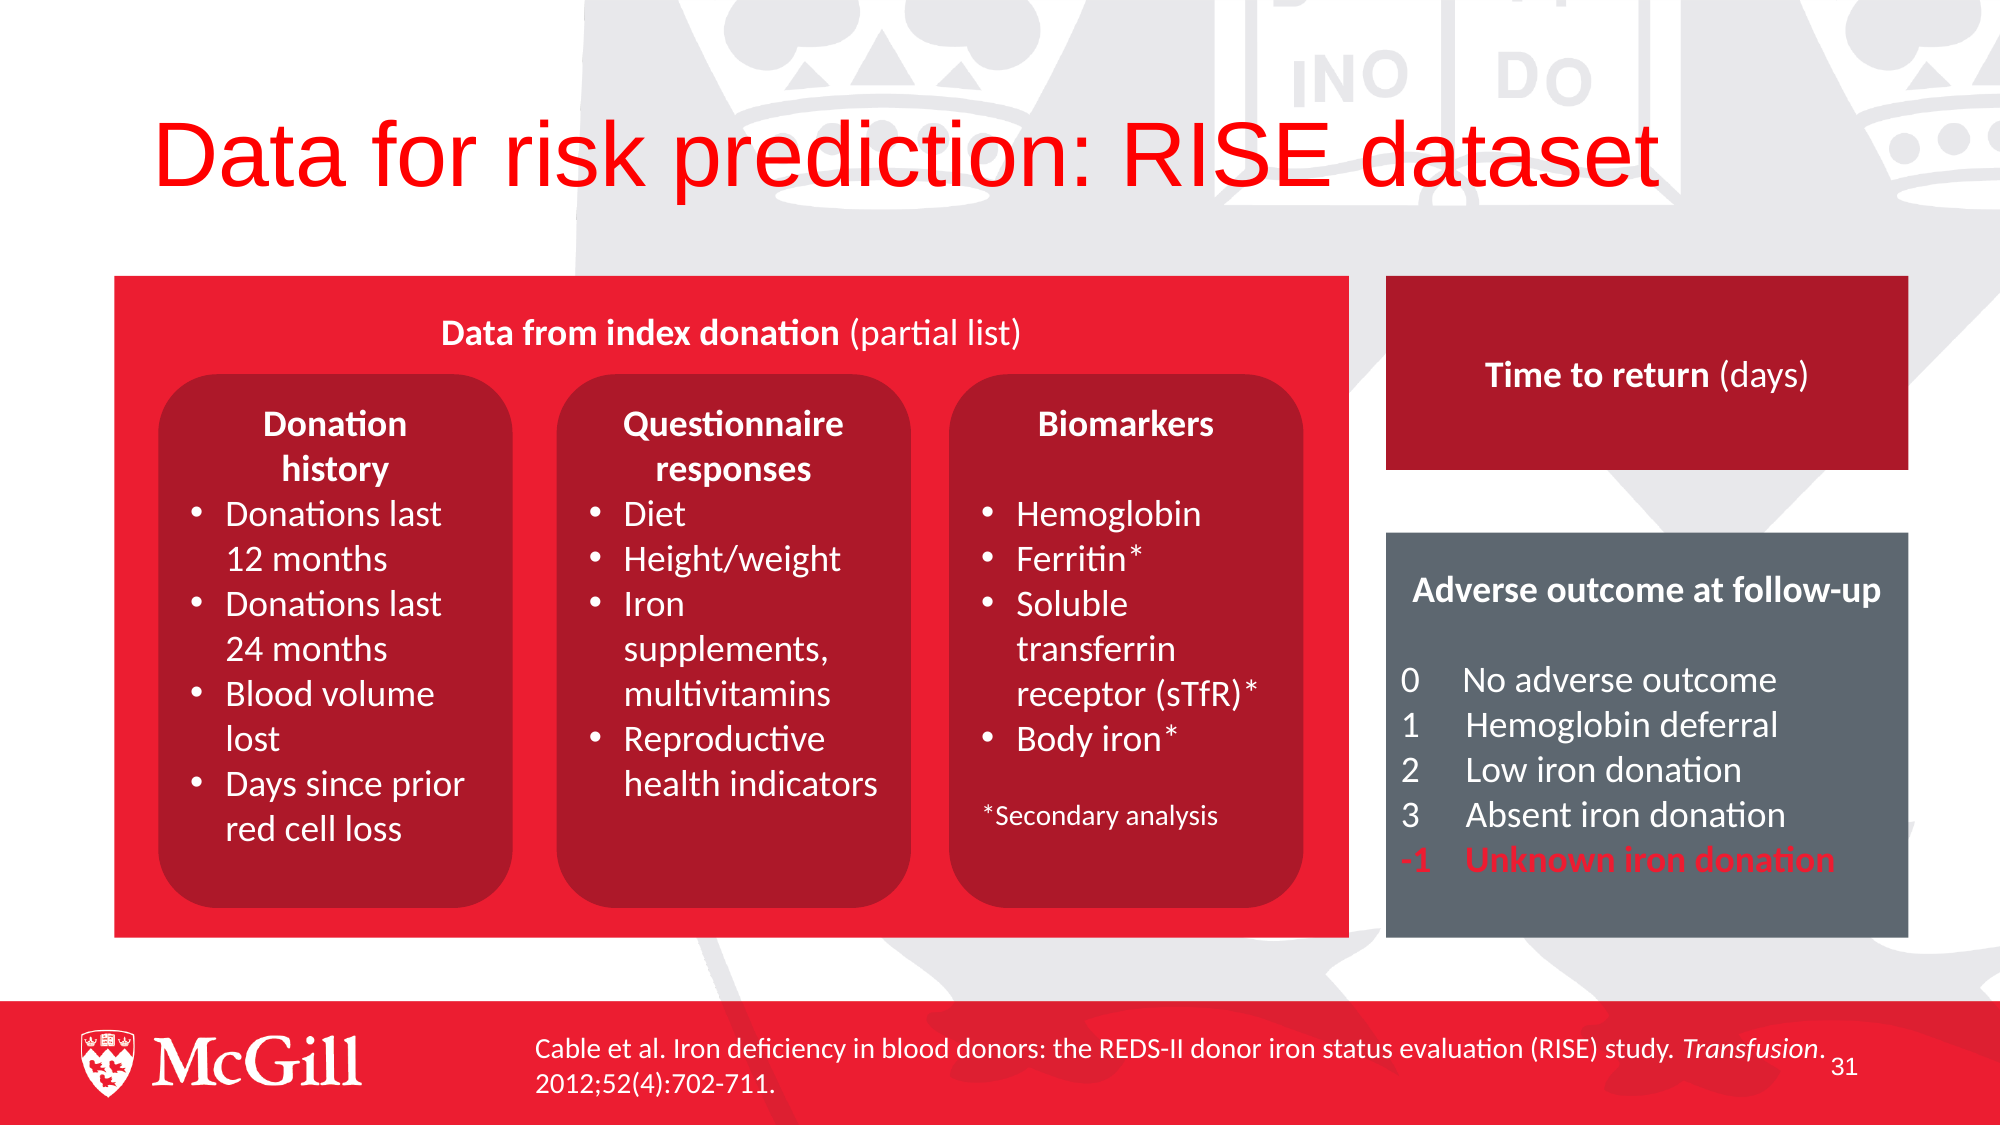

# Data for risk prediction: RISE dataset

Data from index donation (partial list)
Time to return (days)
Donation
history
Donations last 12 months
Donations last 24 months
Blood volume lost
Days since prior red cell loss
Questionnaire responses
Diet
Height/weight
Iron supplements, multivitamins
Reproductive health indicators

Biomarkers

Hemoglobin
Ferritin*
Soluble transferrin receptor (sTfR)*
Body iron*

*Secondary analysis

Adverse outcome at follow-up

0     No adverse outcome
 Hemoglobin deferral
 Low iron donation
 Absent iron donation
-1    Unknown iron donation
Cable et al. Iron deficiency in blood donors: the REDS-II donor iron status evaluation (RISE) study. Transfusion. 2012;52(4):702-711.
31